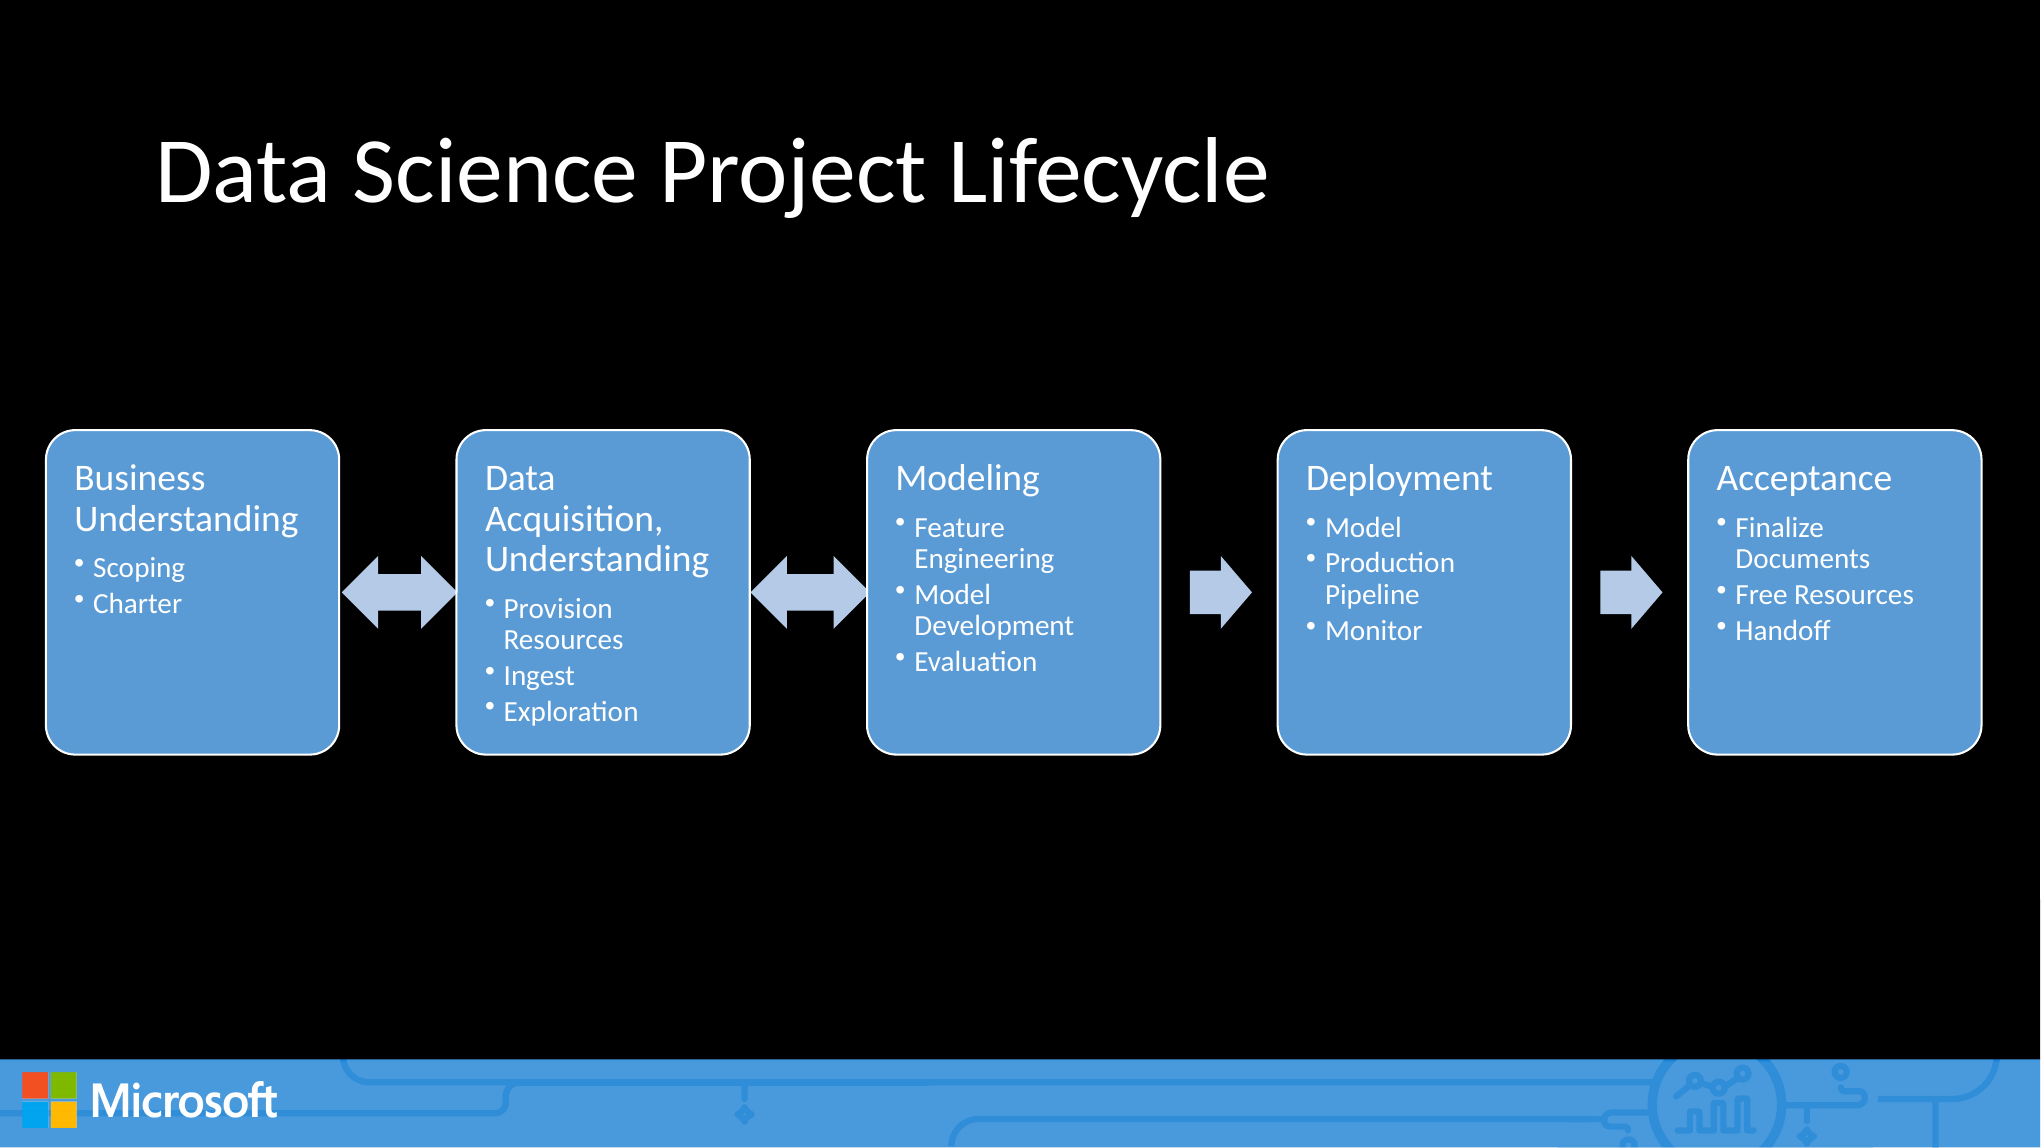

# Data Science Project Lifecycle
Business Understanding
Scoping
Charter

Data Acquisition, Understanding
Provision Resources
Ingest
Exploration

Modeling
Feature Engineering
Model Development
Evaluation

Deployment
Model
Production Pipeline
Monitor

Acceptance
Finalize Documents
Free Resources
Handoff